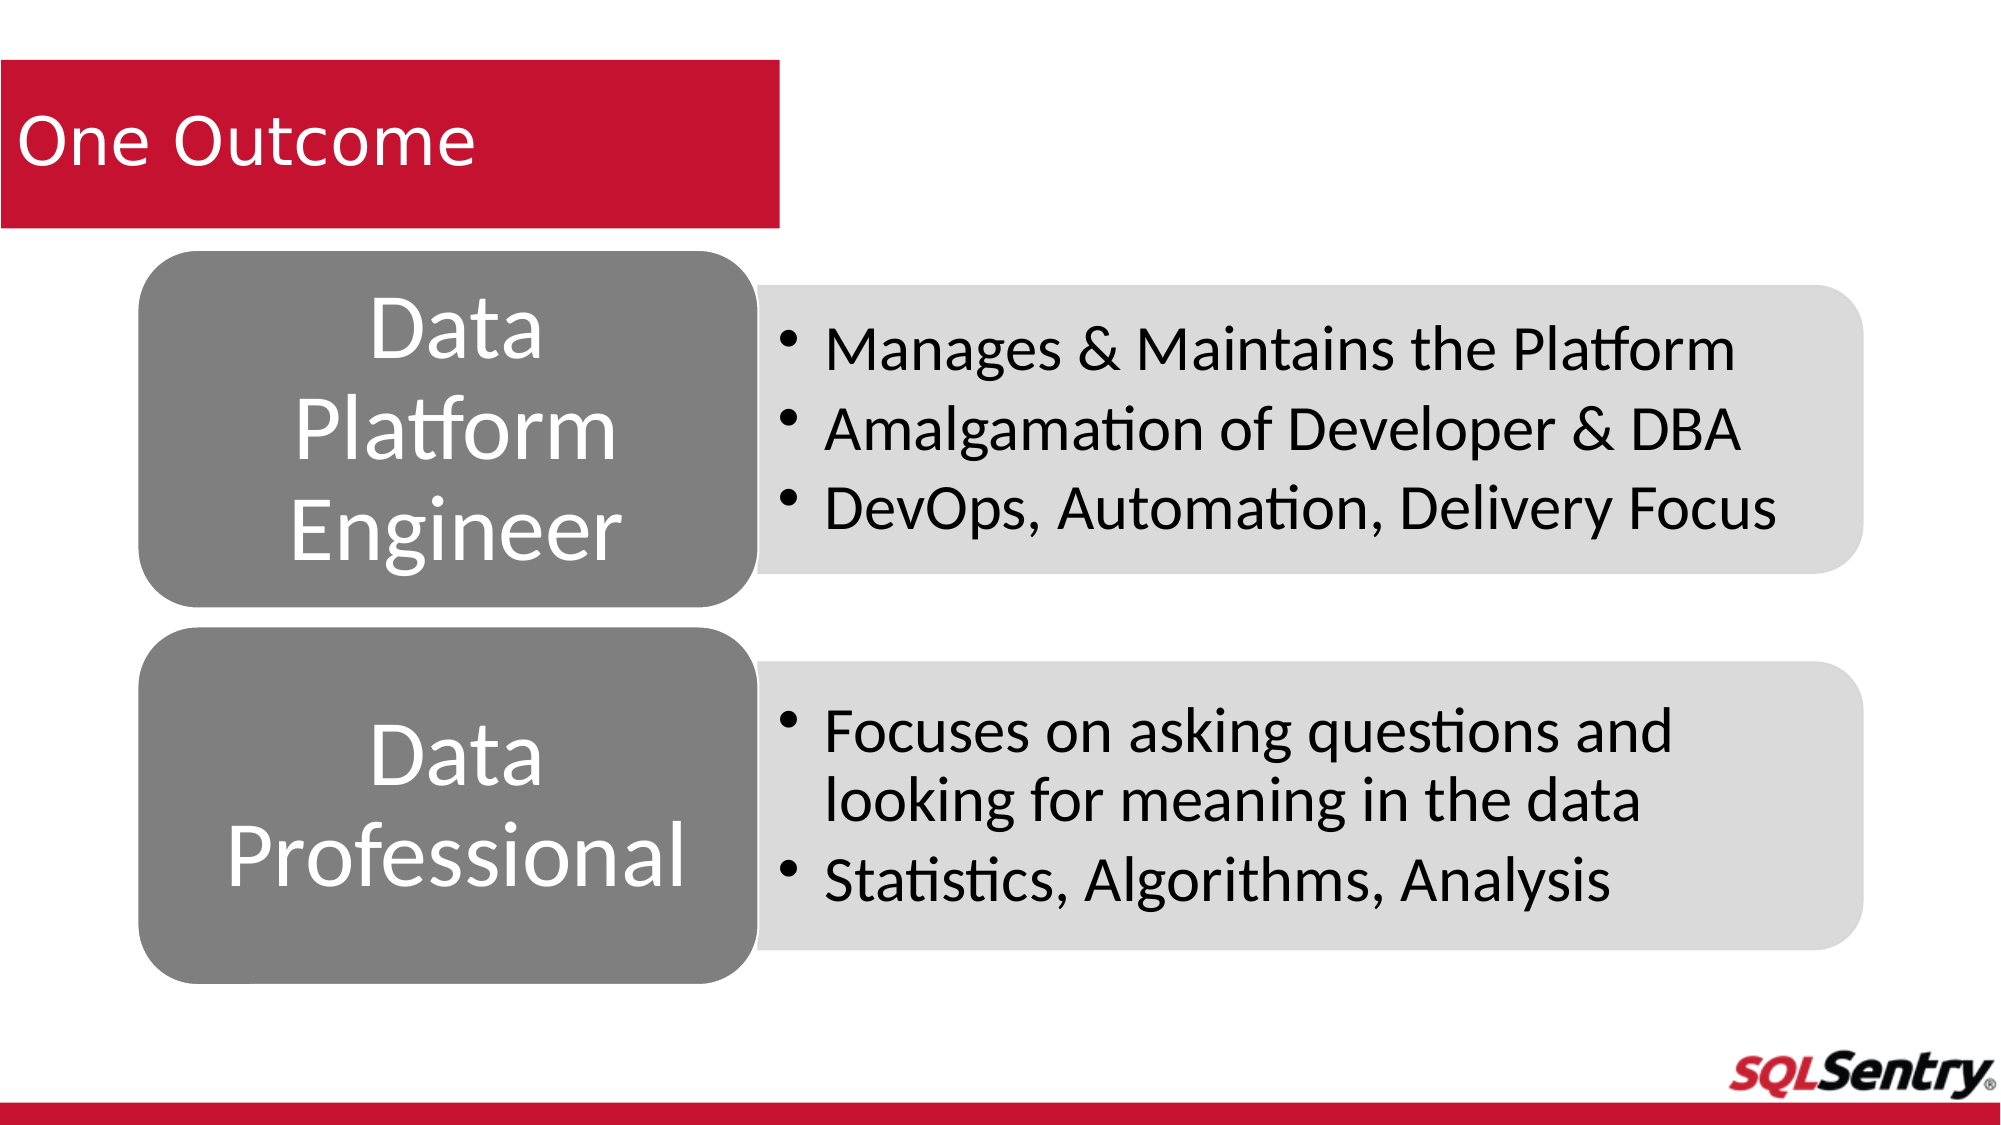

# One Outcome
Manages & Maintains the Platform
Amalgamation of Developer & DBA
DevOps, Automation, Delivery Focus
Data Platform Engineer
Focuses on asking questions and looking for meaning in the data
Statistics, Algorithms, Analysis
Data Professional